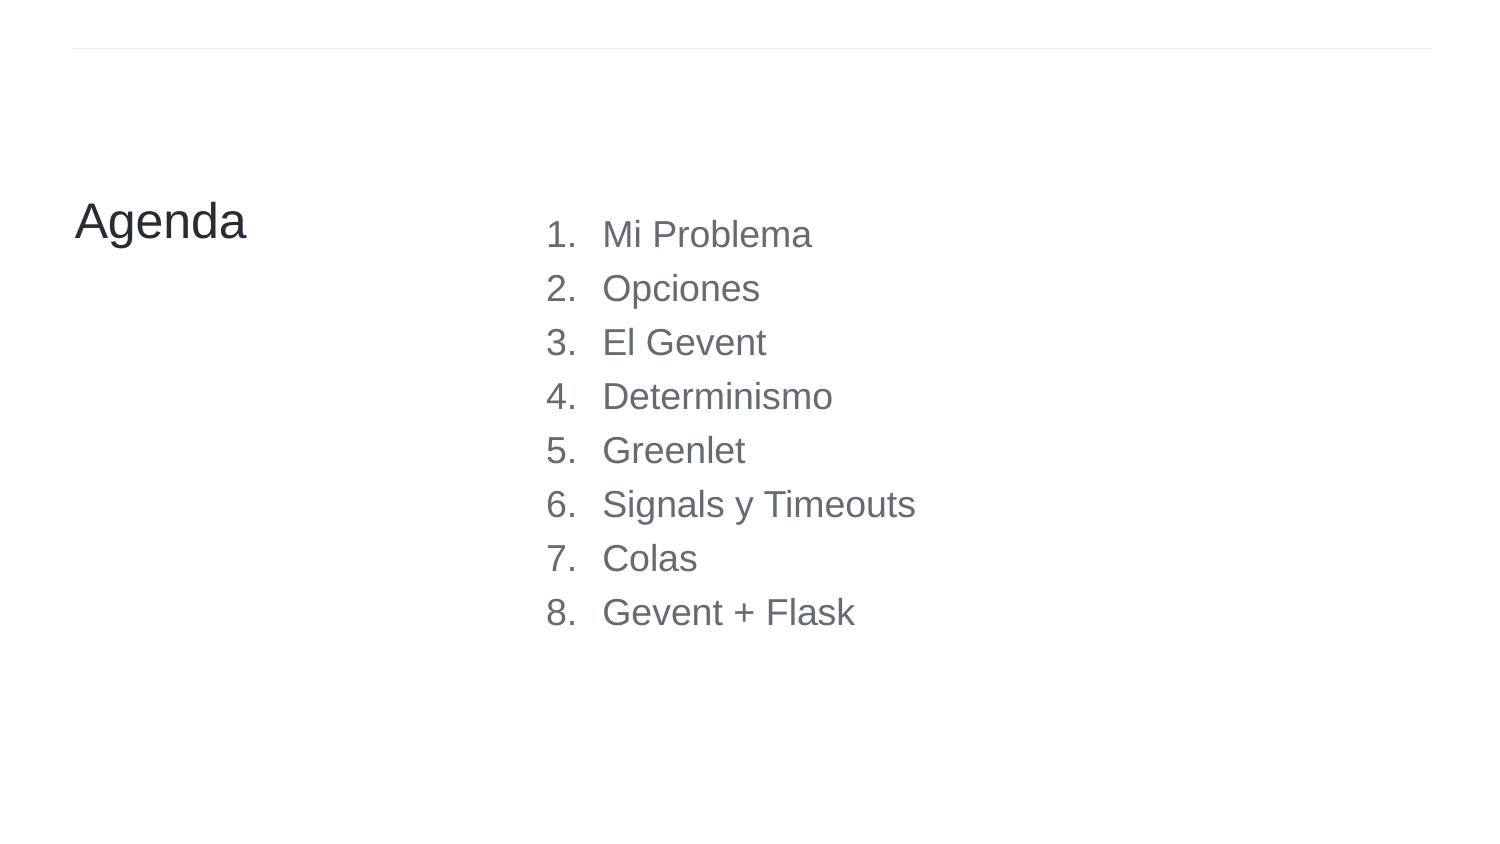

Agenda
Mi Problema
Opciones
El Gevent
Determinismo
Greenlet
Signals y Timeouts
Colas
Gevent + Flask
3